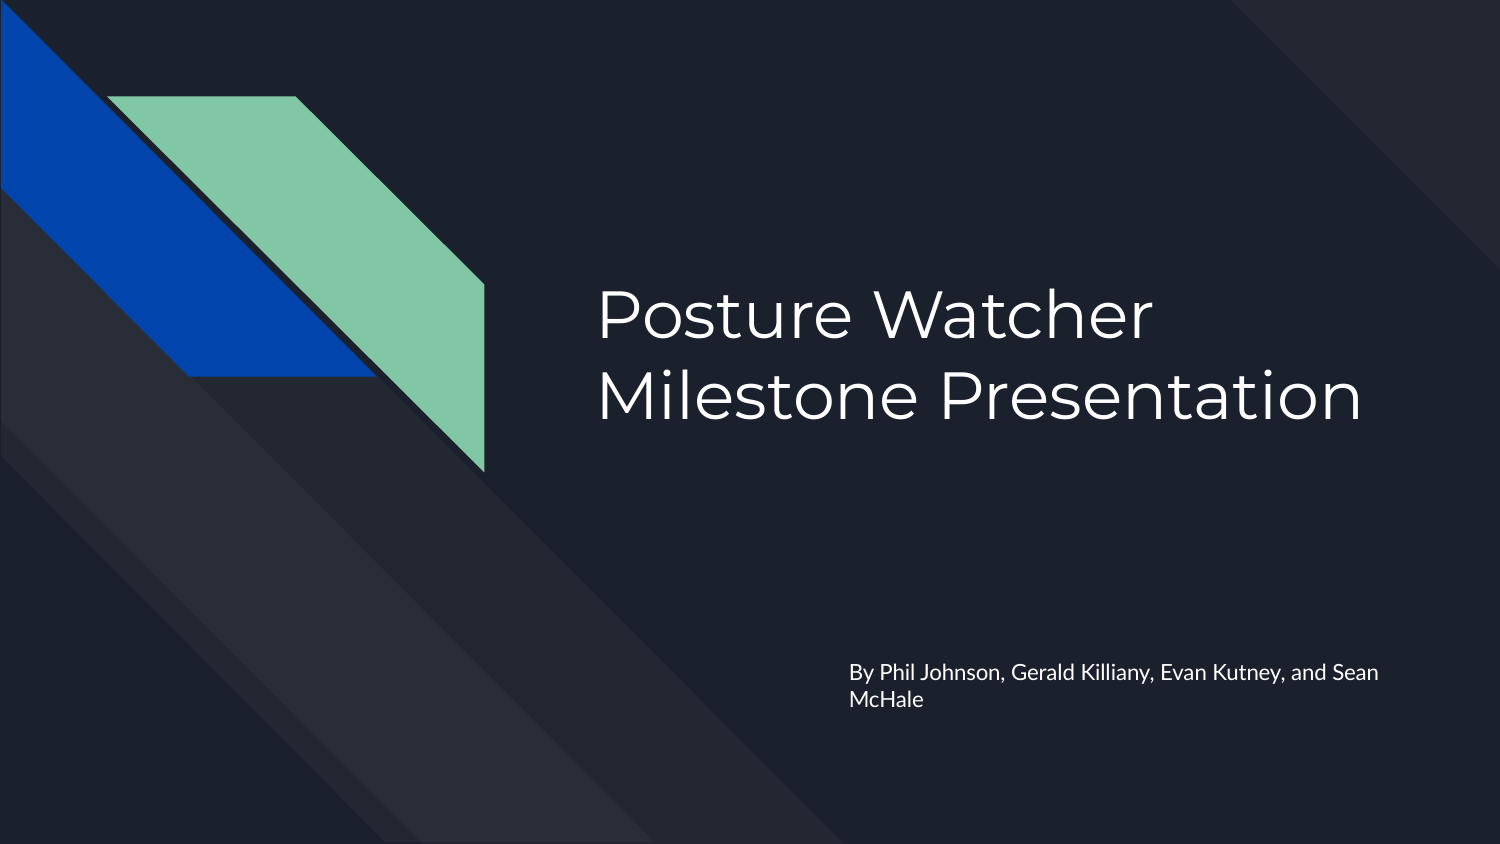

# Posture Watcher Milestone Presentation
By Phil Johnson, Gerald Killiany, Evan Kutney, and Sean McHale